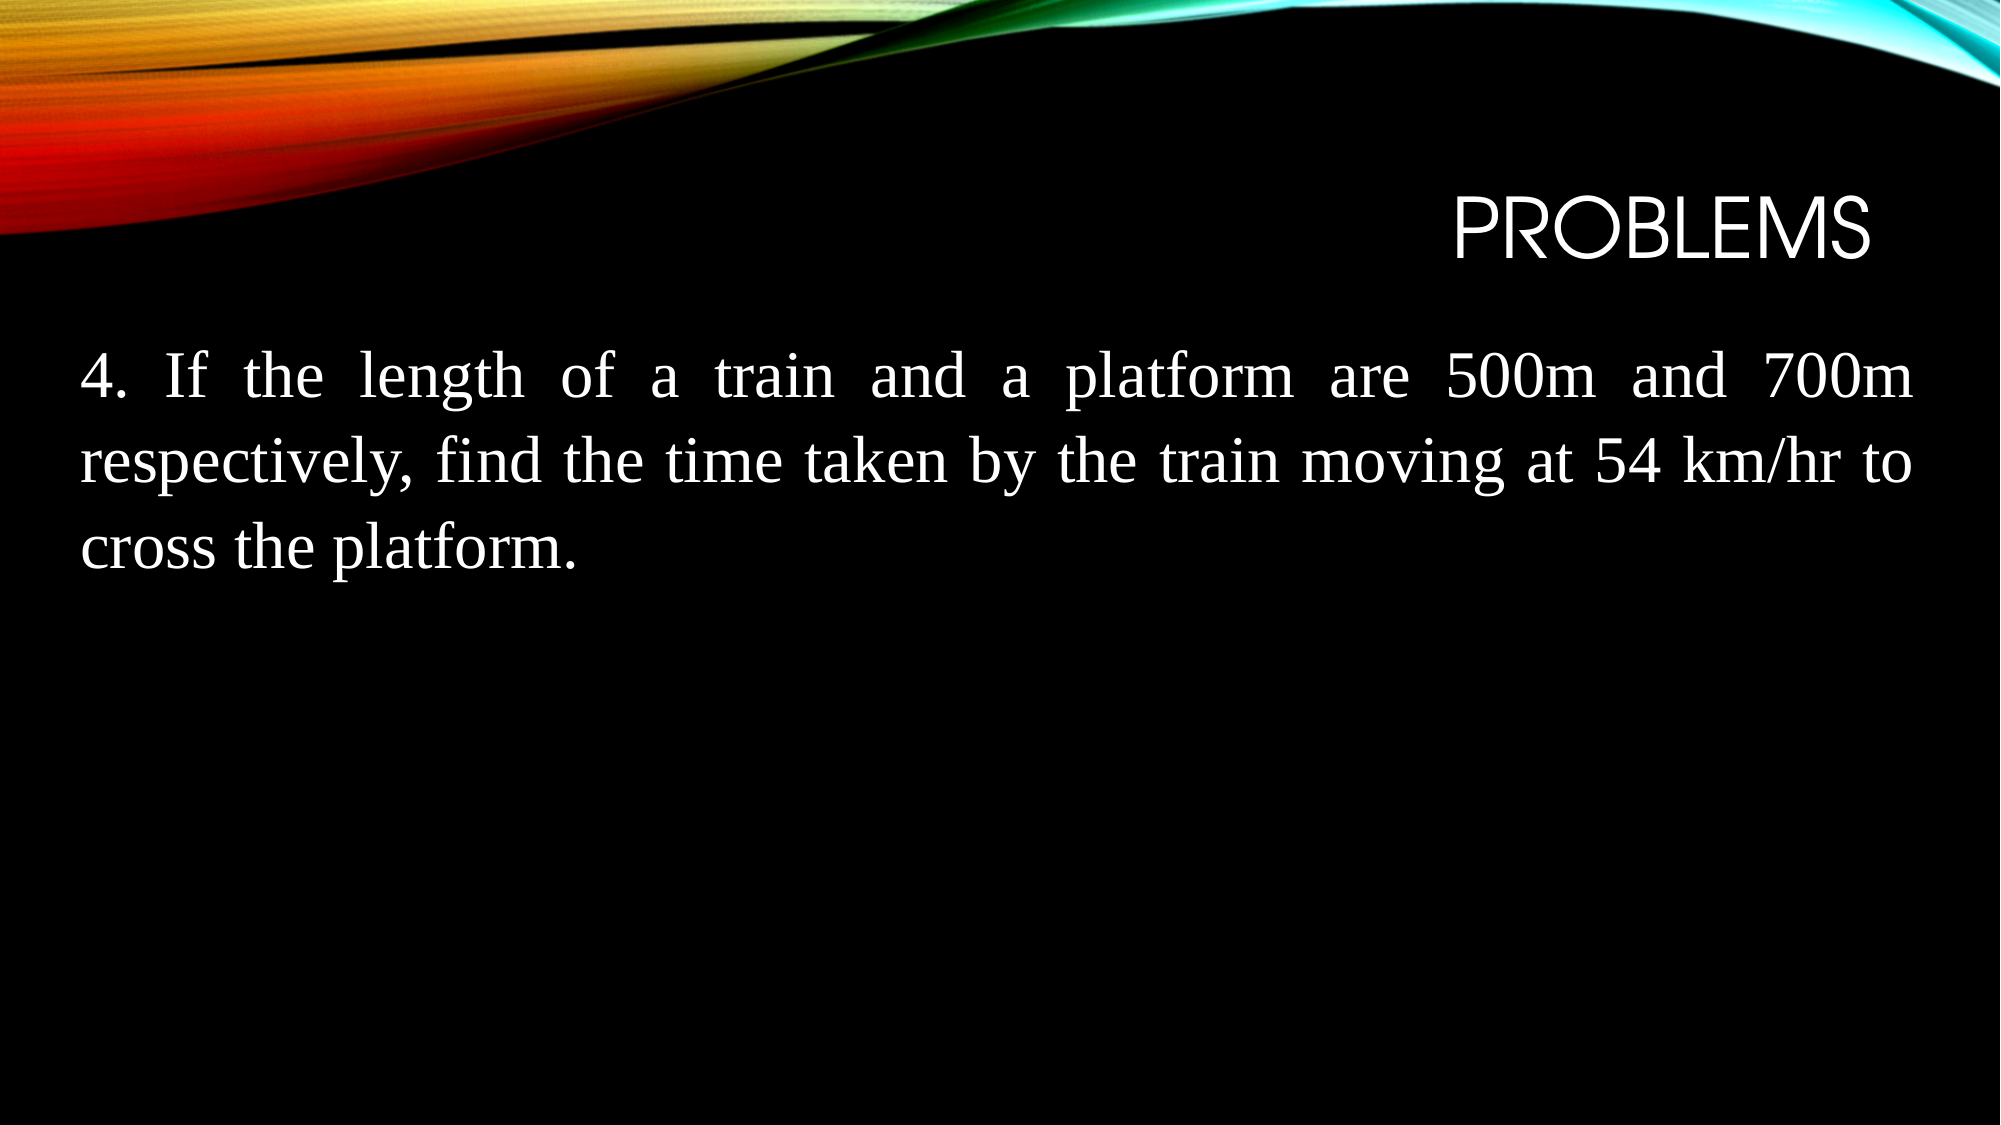

# problems
4. If the length of a train and a platform are 500m and 700m respectively, find the time taken by the train moving at 54 km/hr to cross the platform.